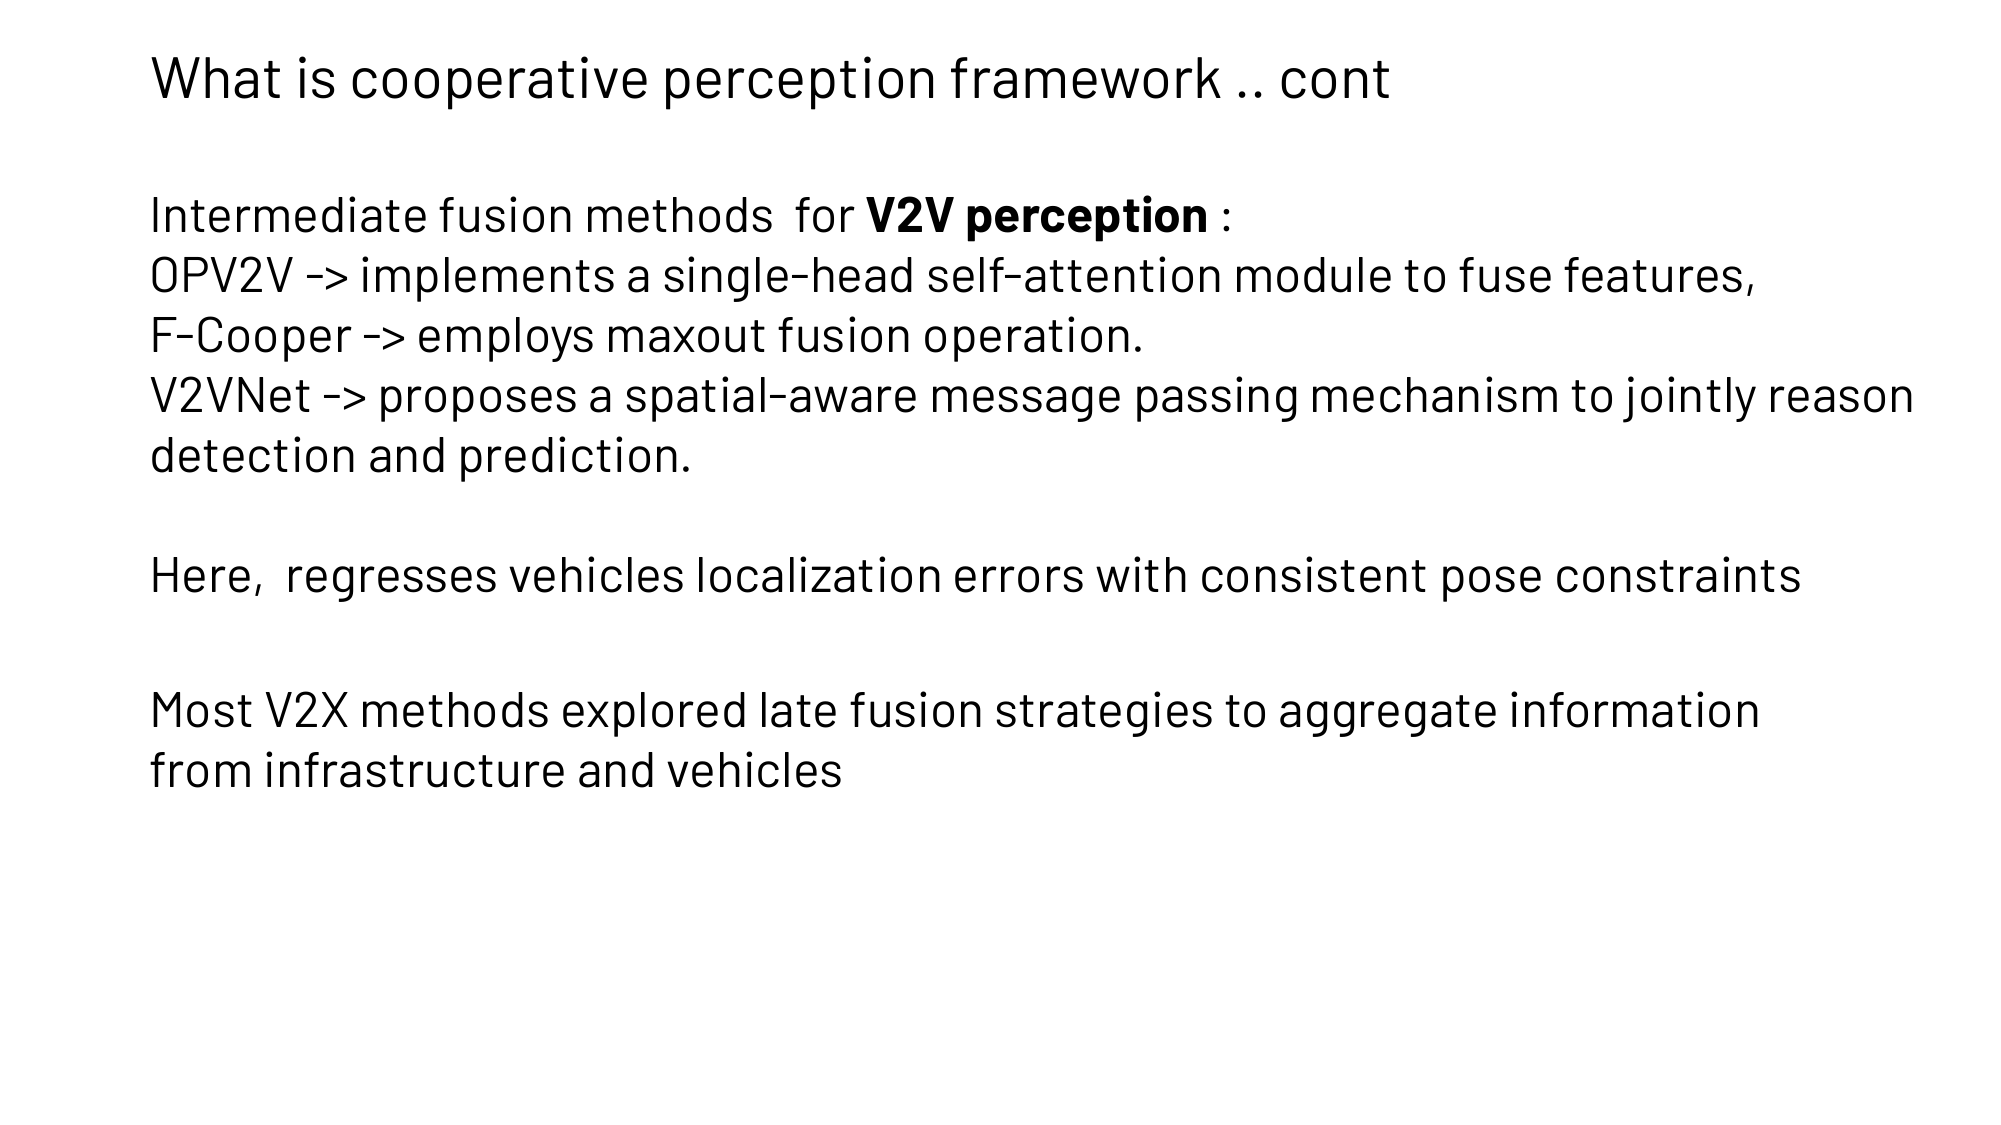

What is cooperative perception framework .. cont
Intermediate fusion methods  for V2V perception :
OPV2V -> implements a single-head self-attention module to fuse features,
F-Cooper -> employs maxout fusion operation.
V2VNet -> proposes a spatial-aware message passing mechanism to jointly reason detection and prediction.

Here,  regresses vehicles localization errors with consistent pose constraints
Most V2X methods explored late fusion strategies to aggregate information from infrastructure and vehicles